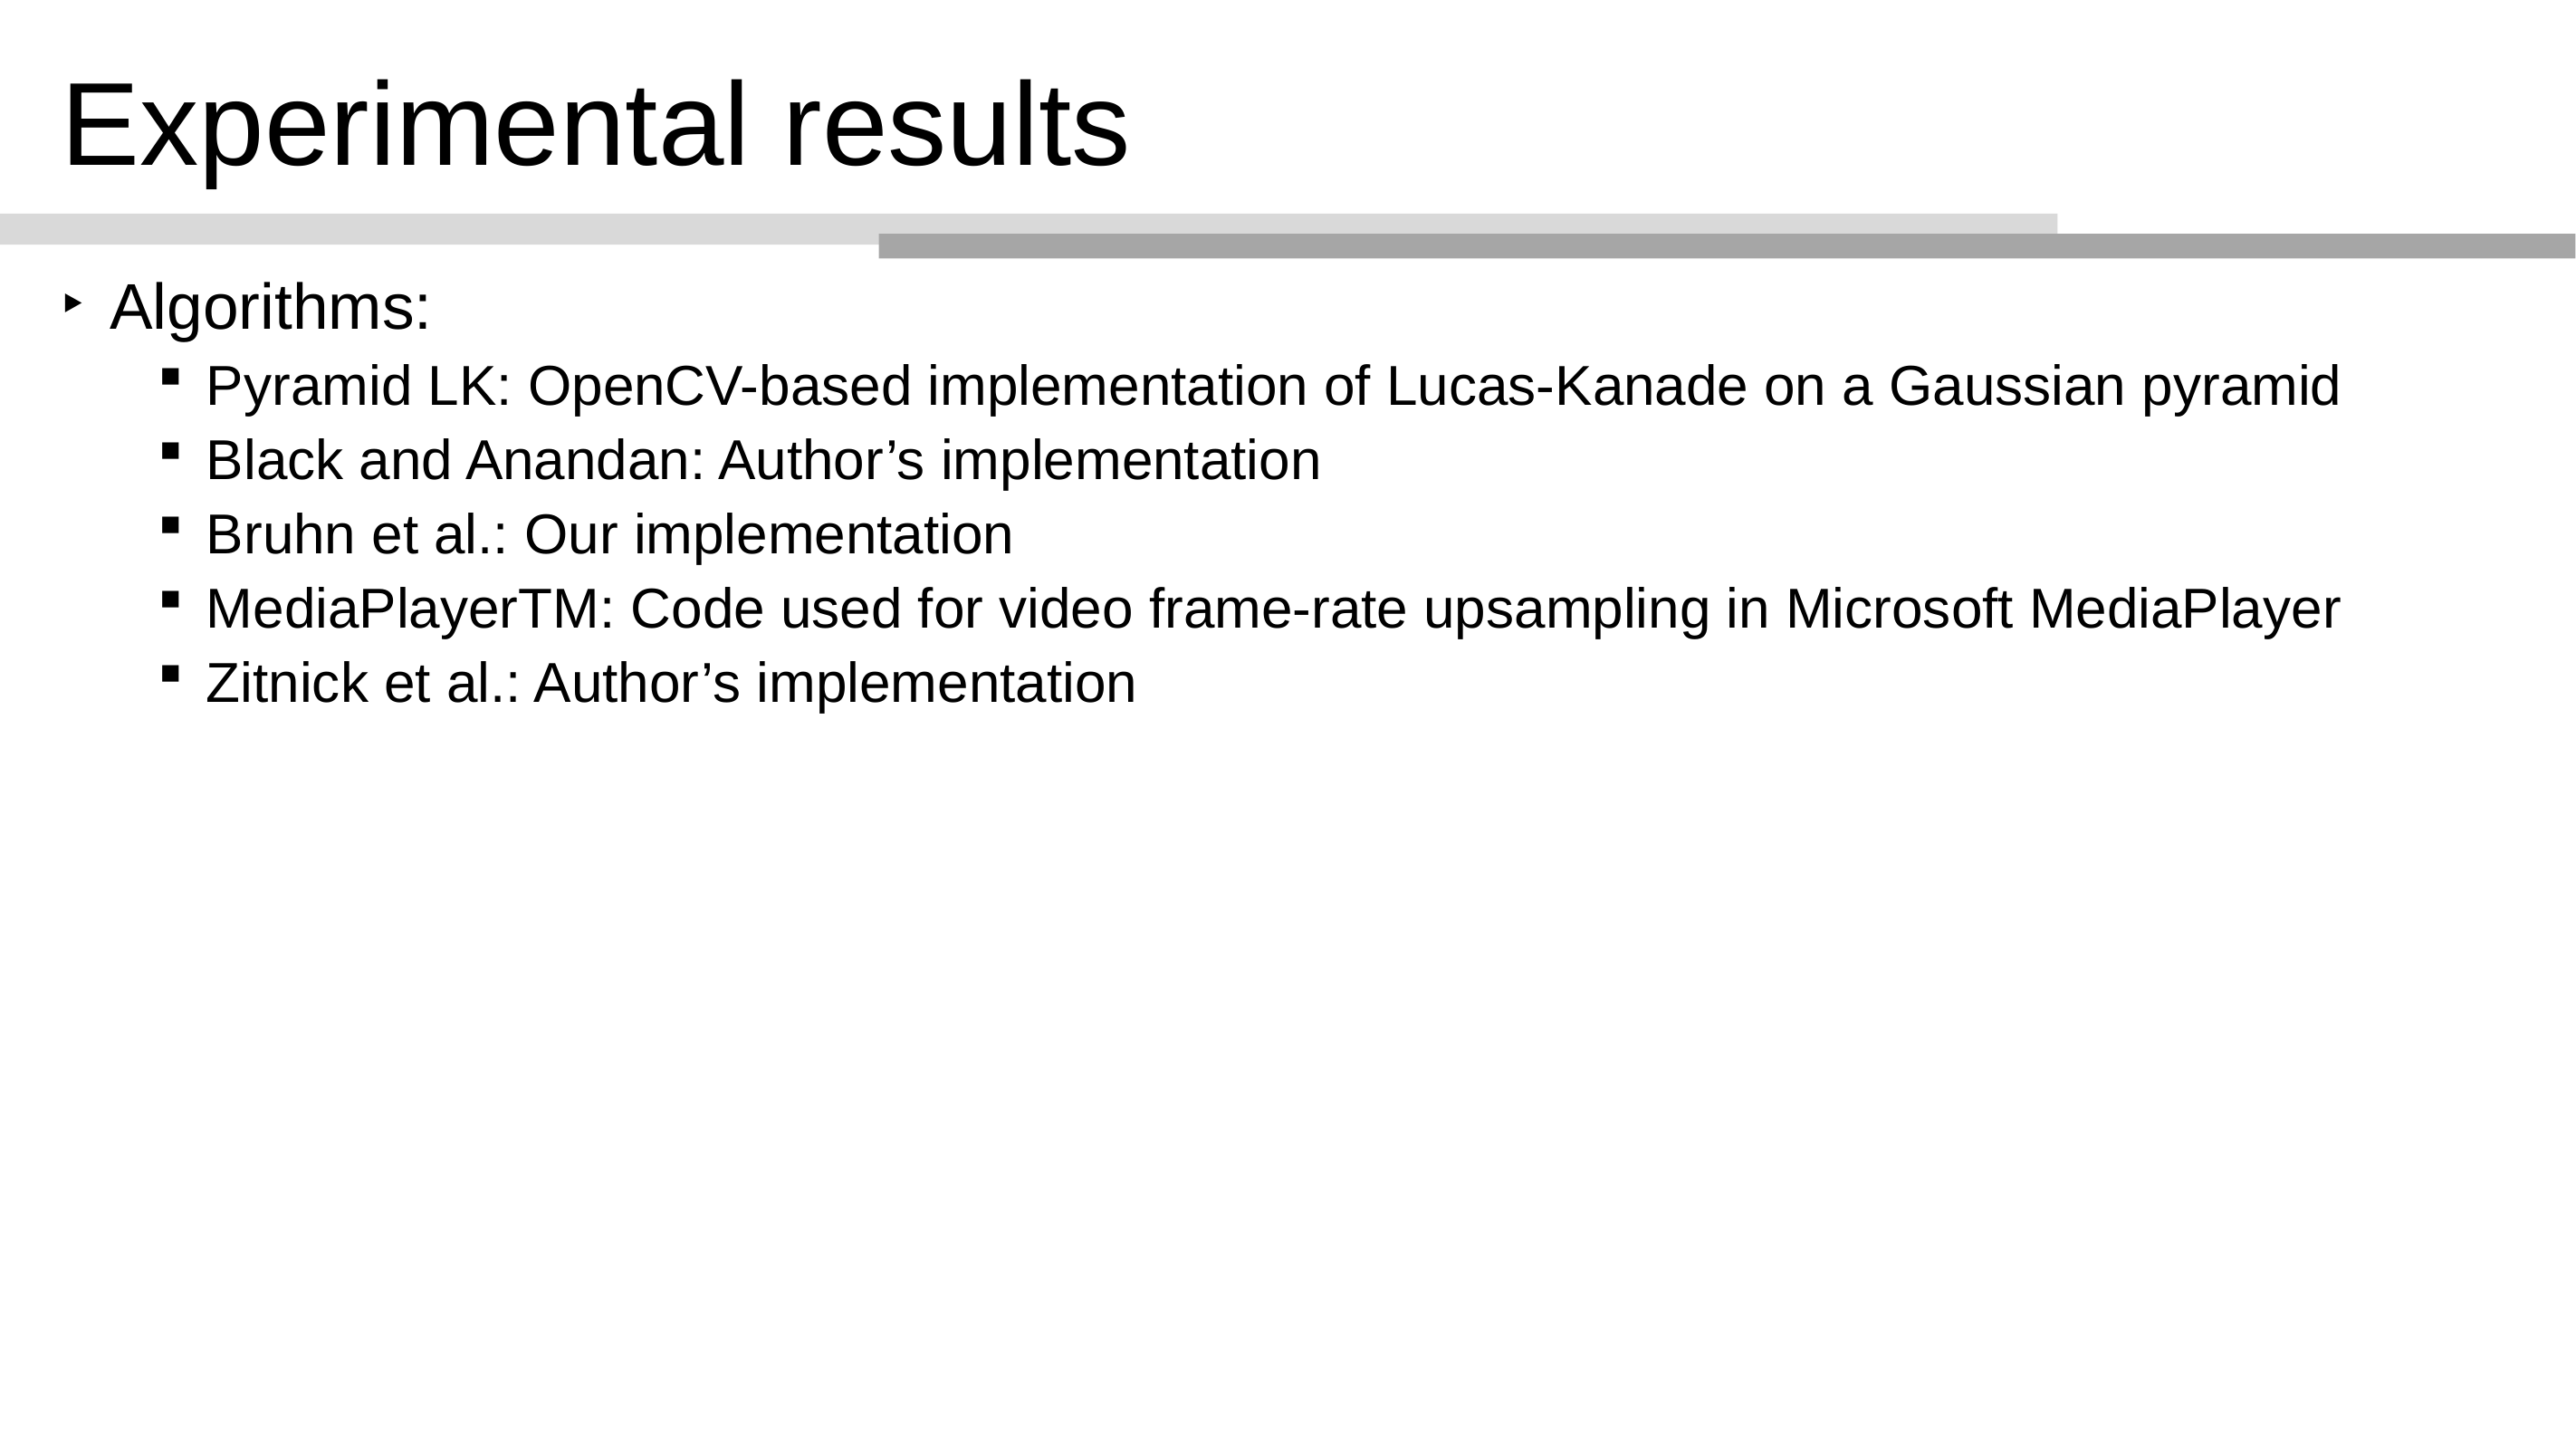

# Experimental results
Algorithms:
Pyramid LK: OpenCV-based implementation of Lucas-Kanade on a Gaussian pyramid
Black and Anandan: Author’s implementation
Bruhn et al.: Our implementation
MediaPlayerTM: Code used for video frame-rate upsampling in Microsoft MediaPlayer
Zitnick et al.: Author’s implementation